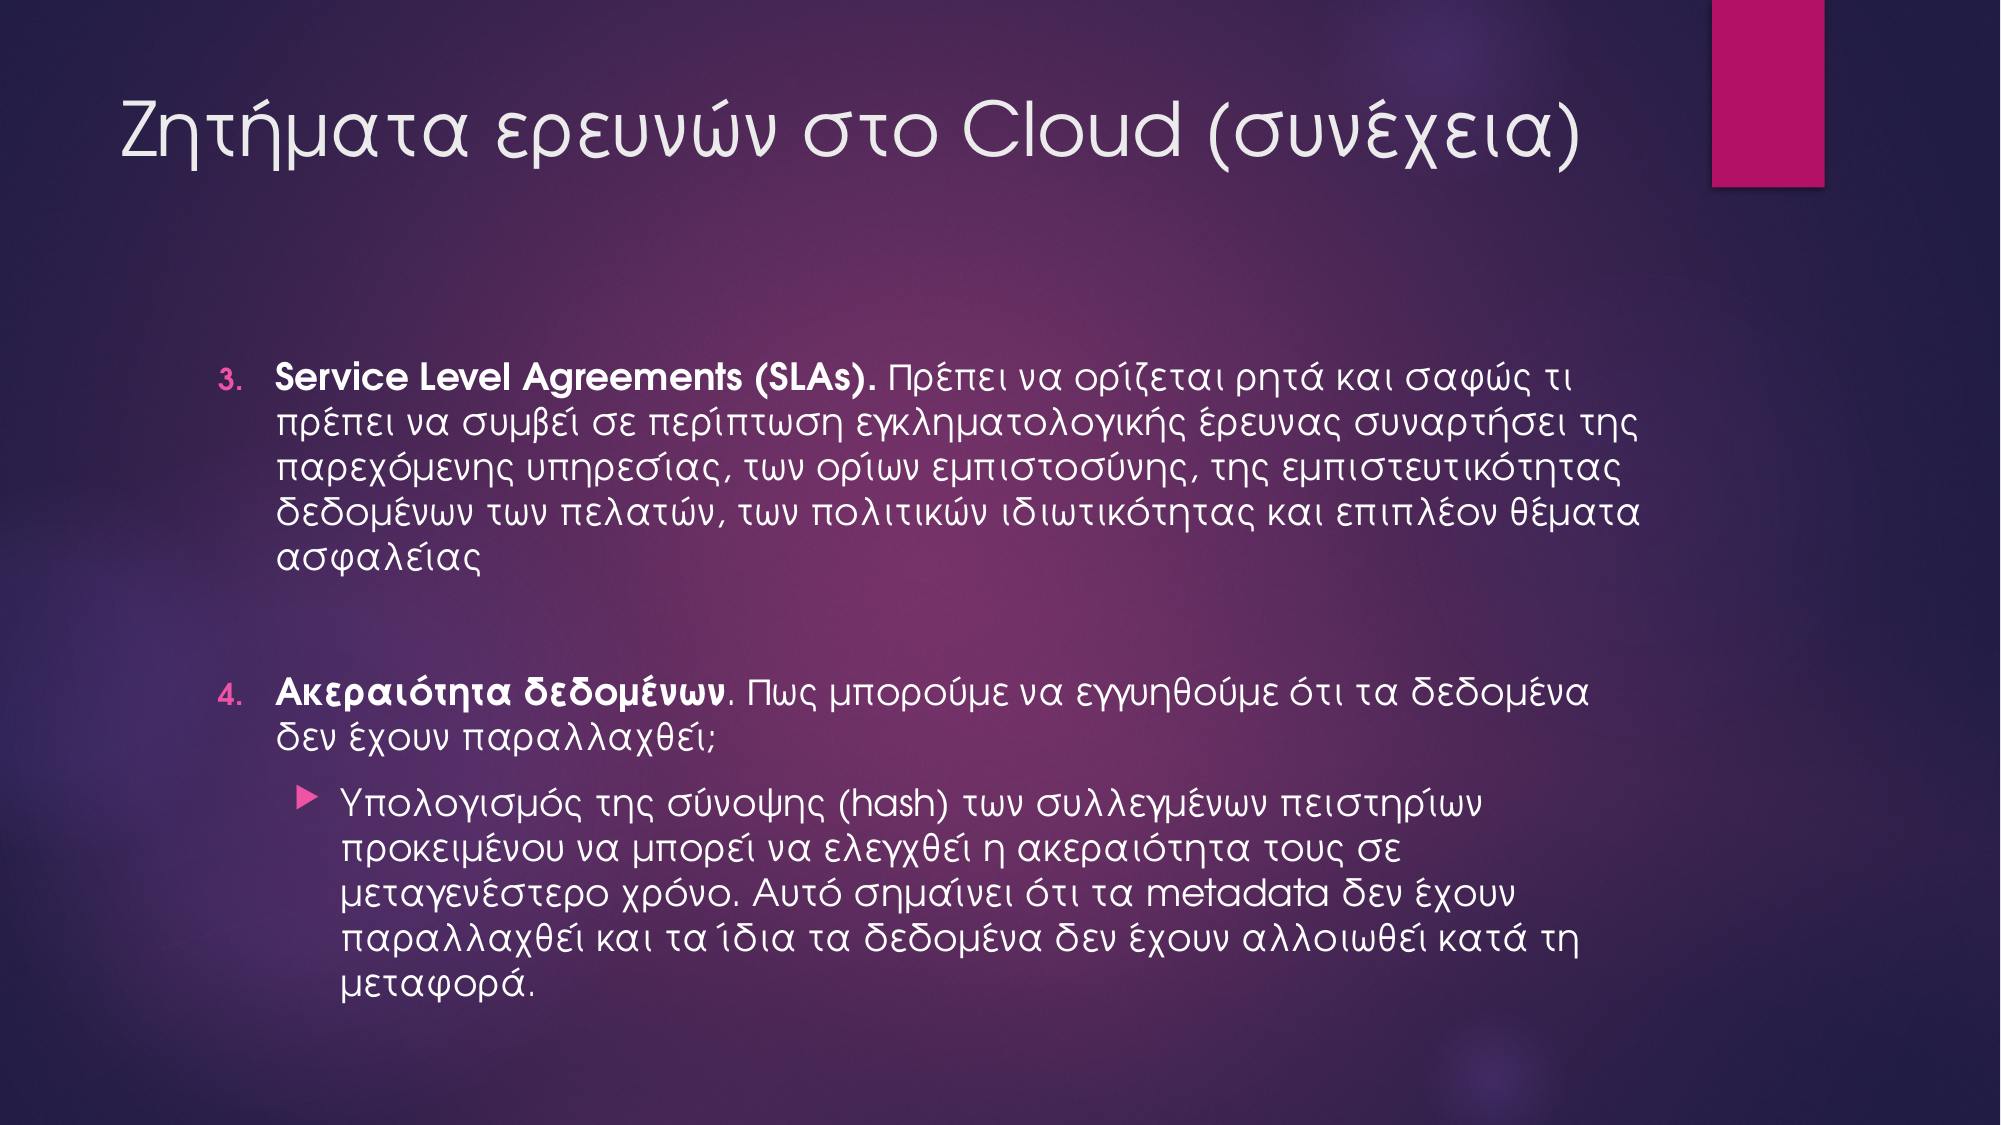

# Ζητήματα ερευνών στο Cloud (συνέχεια)
Service Level Agreements (SLAs). Πρέπει να ορίζεται ρητά και σαφώς τι πρέπει να συμβεί σε περίπτωση εγκληματολογικής έρευνας συναρτήσει της παρεχόμενης υπηρεσίας, των ορίων εμπιστοσύνης, της εμπιστευτικότητας δεδομένων των πελατών, των πολιτικών ιδιωτικότητας και επιπλέον θέματα ασφαλείας

Ακεραιότητα δεδομένων. Πως μπορούμε να εγγυηθούμε ότι τα δεδομένα δεν έχουν παραλλαχθεί;
Υπολογισμός της σύνοψης (hash) των συλλεγμένων πειστηρίων προκειμένου να μπορεί να ελεγχθεί η ακεραιότητα τους σε μεταγενέστερο χρόνο. Αυτό σημαίνει ότι τα metadata δεν έχουν παραλλαχθεί και τα ίδια τα δεδομένα δεν έχουν αλλοιωθεί κατά τη μεταφορά.